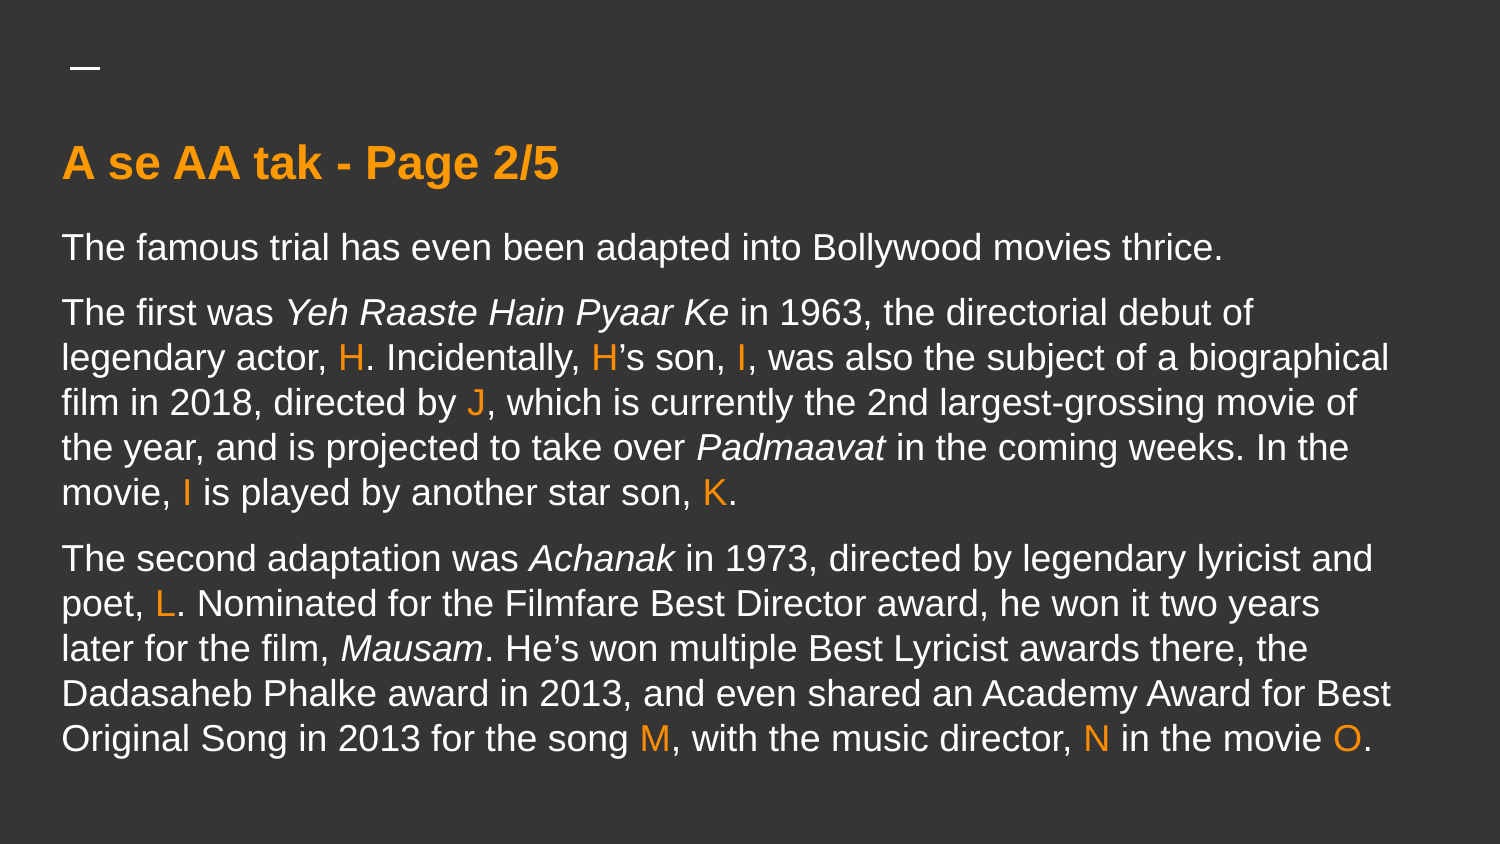

# A se AA tak - Page 2/5
The famous trial has even been adapted into Bollywood movies thrice.
The first was Yeh Raaste Hain Pyaar Ke in 1963, the directorial debut of legendary actor, H. Incidentally, H’s son, I, was also the subject of a biographical film in 2018, directed by J, which is currently the 2nd largest-grossing movie of the year, and is projected to take over Padmaavat in the coming weeks. In the movie, I is played by another star son, K.
The second adaptation was Achanak in 1973, directed by legendary lyricist and poet, L. Nominated for the Filmfare Best Director award, he won it two years later for the film, Mausam. He’s won multiple Best Lyricist awards there, the Dadasaheb Phalke award in 2013, and even shared an Academy Award for Best Original Song in 2013 for the song M, with the music director, N in the movie O.